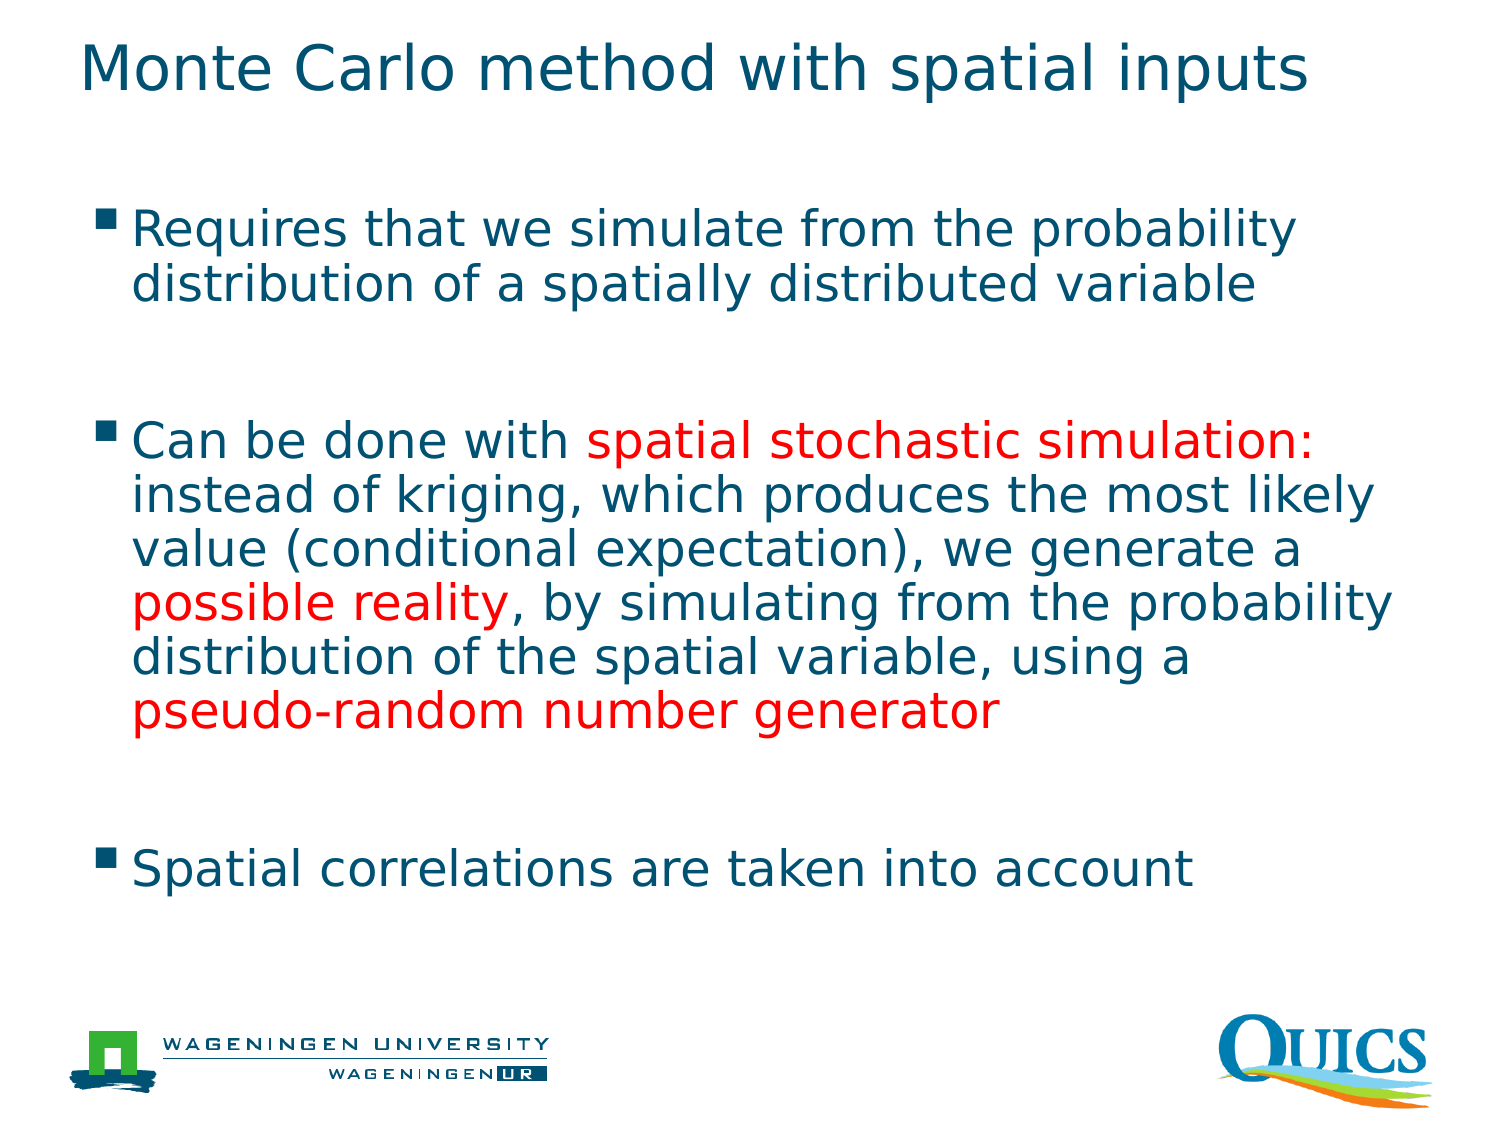

# Monte Carlo method with spatial inputs
Requires that we simulate from the probability distribution of a spatially distributed variable

Can be done with spatial stochastic simulation: instead of kriging, which produces the most likely value (conditional expectation), we generate a possible reality, by simulating from the probability distribution of the spatial variable, using a pseudo-random number generator

Spatial correlations are taken into account